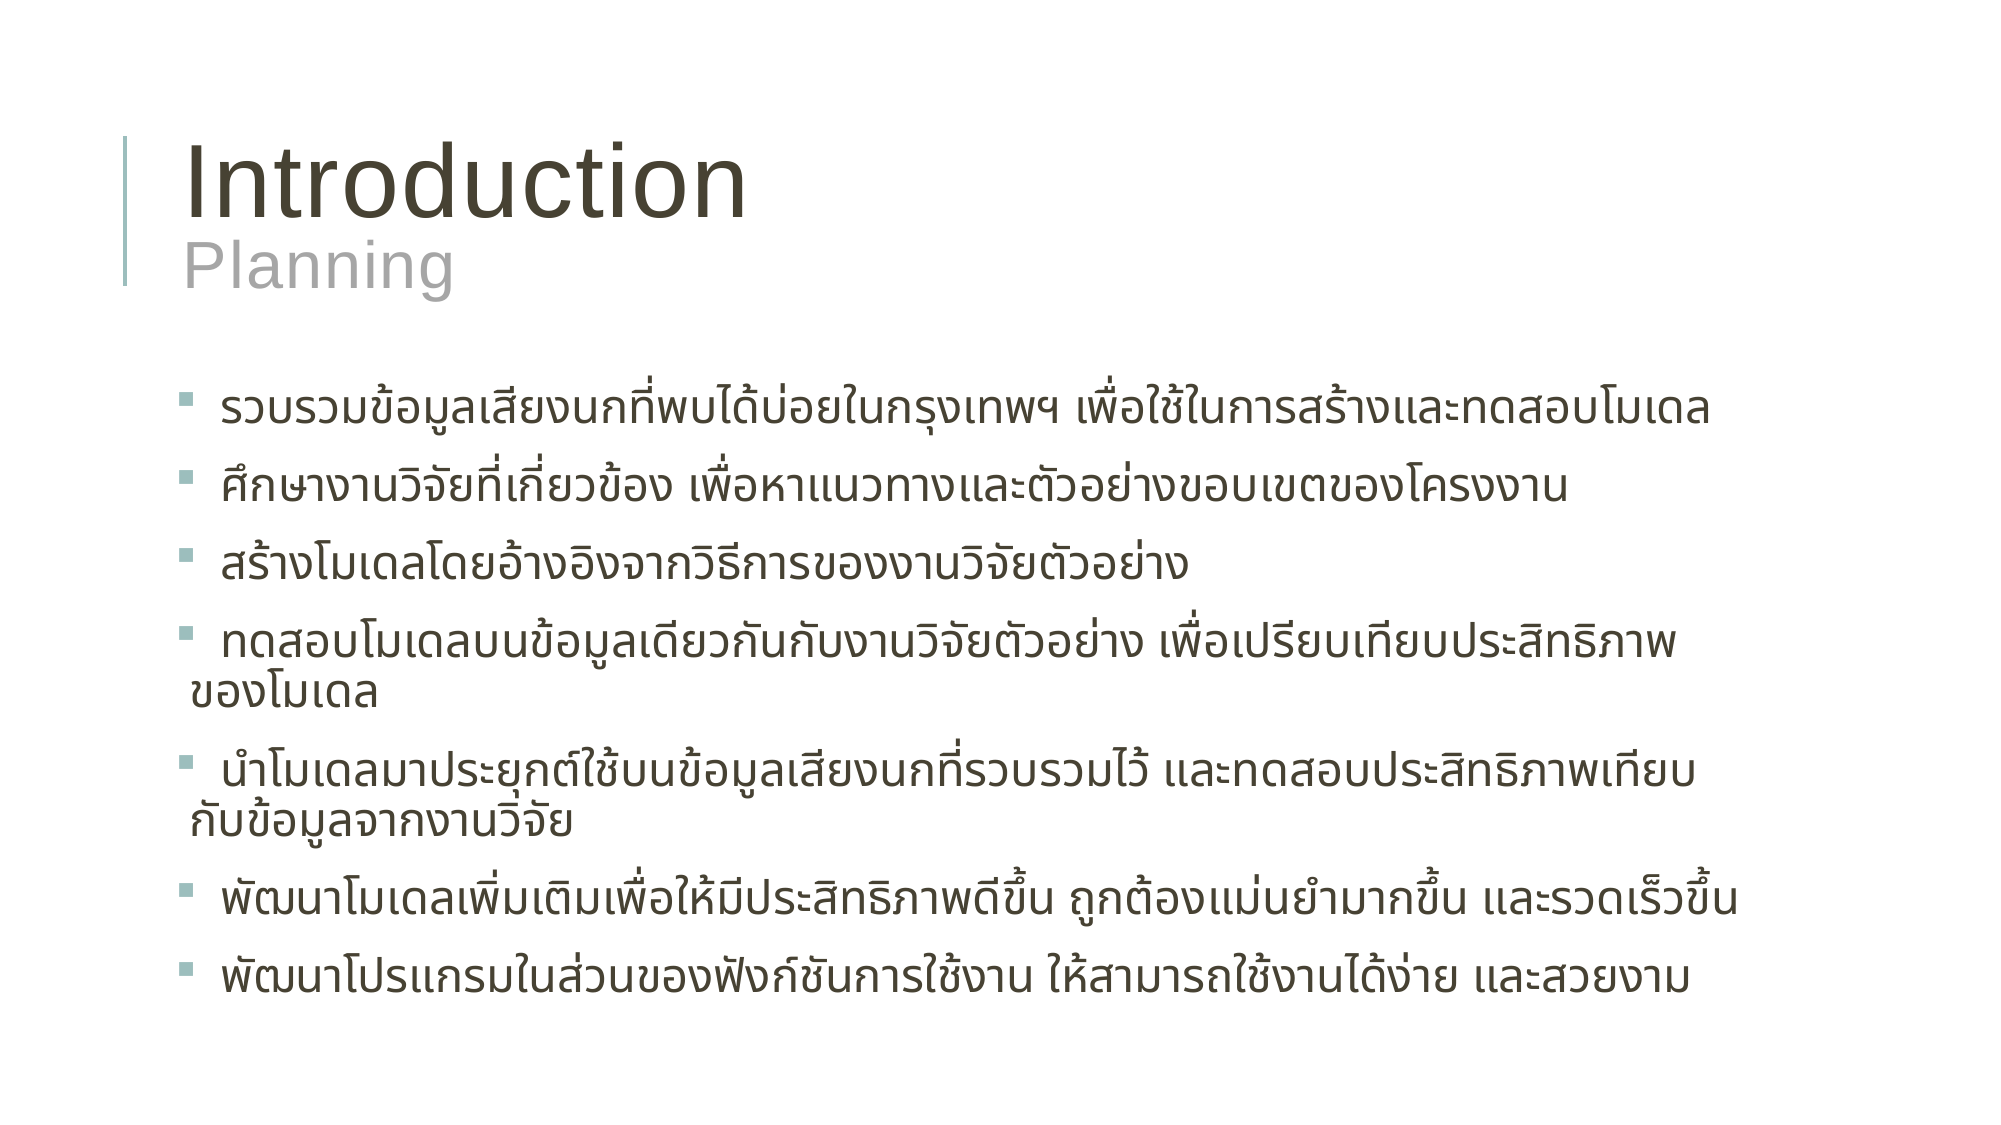

# Introduction Planning
  รวบรวมข้อมูลเสียงนกที่พบได้บ่อยในกรุงเทพฯ เพื่อใช้ในการสร้างและทดสอบโมเดล
  ศึกษางานวิจัยที่เกี่ยวข้อง เพื่อหาแนวทางและตัวอย่างขอบเขตของโครงงาน
  สร้างโมเดลโดยอ้างอิงจากวิธีการของงานวิจัยตัวอย่าง
  ทดสอบโมเดลบนข้อมูลเดียวกันกับงานวิจัยตัวอย่าง เพื่อเปรียบเทียบประสิทธิภาพของโมเดล
  นำโมเดลมาประยุกต์ใช้บนข้อมูลเสียงนกที่รวบรวมไว้ และทดสอบประสิทธิภาพเทียบกับข้อมูลจากงานวิจัย
  พัฒนาโมเดลเพิ่มเติมเพื่อให้มีประสิทธิภาพดีขึ้น ถูกต้องแม่นยำมากขึ้น และรวดเร็วขึ้น
  พัฒนาโปรแกรมในส่วนของฟังก์ชันการใช้งาน ให้สามารถใช้งานได้ง่าย และสวยงาม